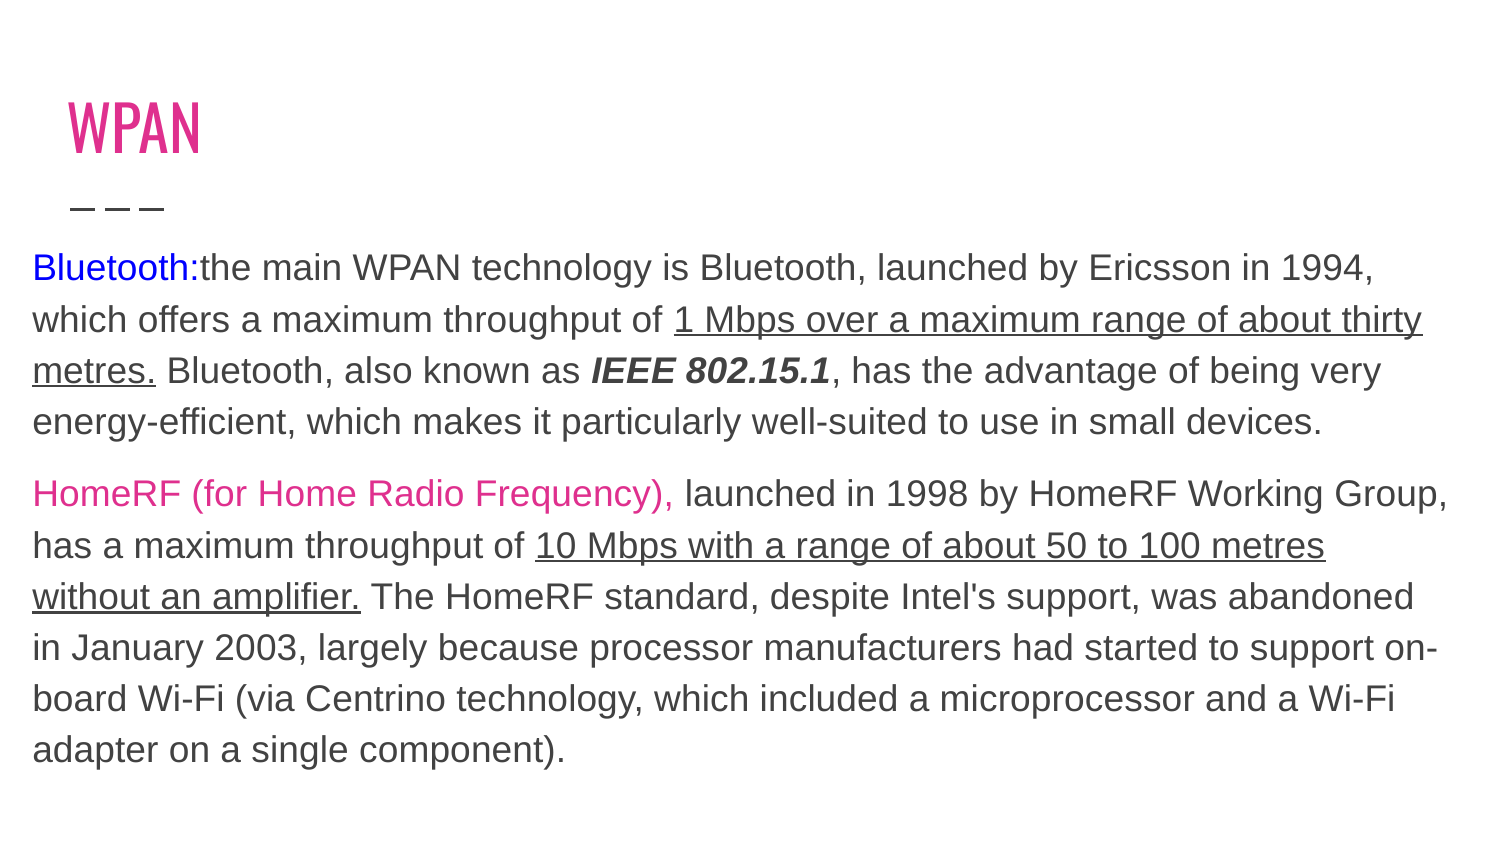

# WPAN
Bluetooth:the main WPAN technology is Bluetooth, launched by Ericsson in 1994, which offers a maximum throughput of 1 Mbps over a maximum range of about thirty metres. Bluetooth, also known as IEEE 802.15.1, has the advantage of being very energy-efficient, which makes it particularly well-suited to use in small devices.
HomeRF (for Home Radio Frequency), launched in 1998 by HomeRF Working Group, has a maximum throughput of 10 Mbps with a range of about 50 to 100 metres without an amplifier. The HomeRF standard, despite Intel's support, was abandoned in January 2003, largely because processor manufacturers had started to support on-board Wi-Fi (via Centrino technology, which included a microprocessor and a Wi-Fi adapter on a single component).